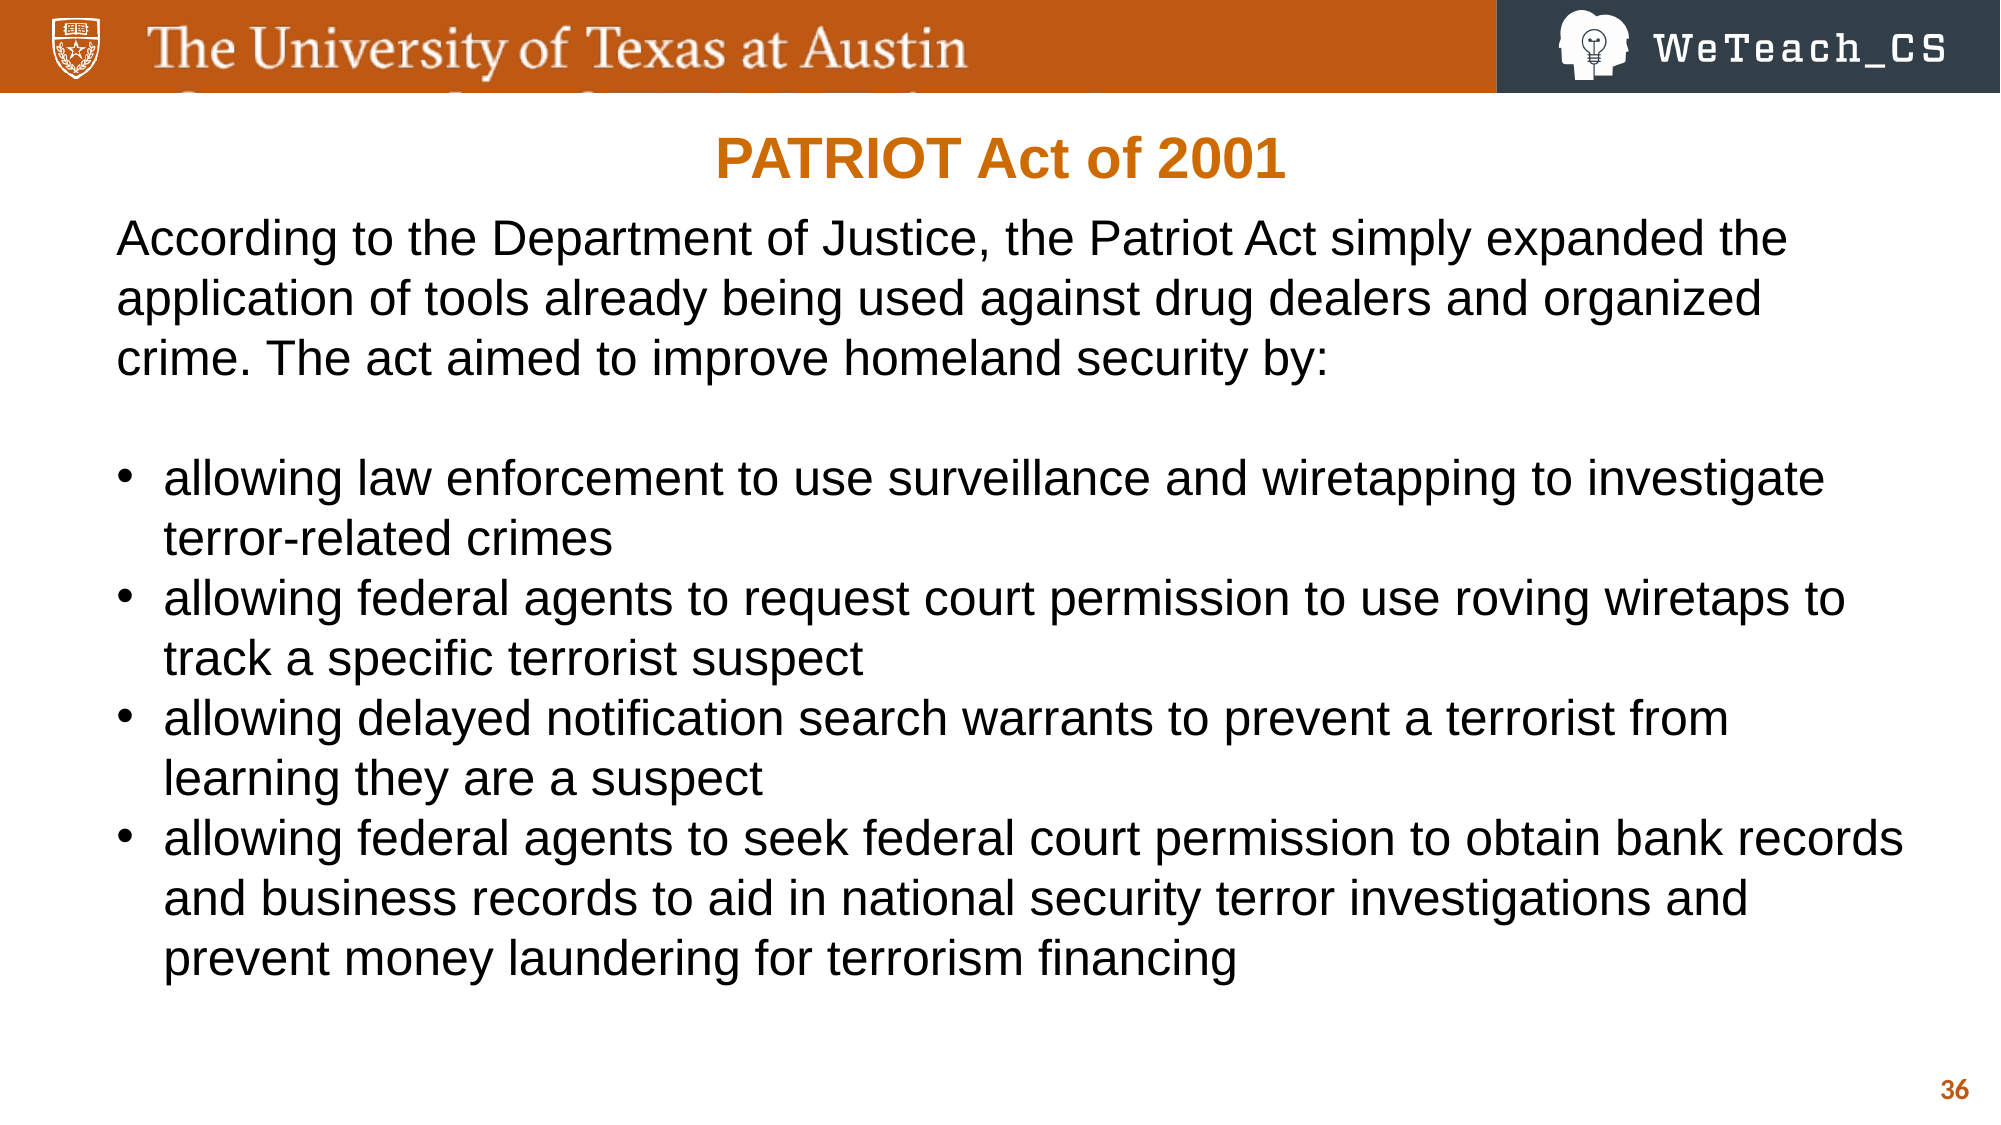

PATRIOT Act of 2001
According to the Department of Justice, the Patriot Act simply expanded the application of tools already being used against drug dealers and organized crime. The act aimed to improve homeland security by:

allowing law enforcement to use surveillance and wiretapping to investigate terror-related crimes
allowing federal agents to request court permission to use roving wiretaps to track a specific terrorist suspect
allowing delayed notification search warrants to prevent a terrorist from learning they are a suspect
allowing federal agents to seek federal court permission to obtain bank records and business records to aid in national security terror investigations and prevent money laundering for terrorism financing